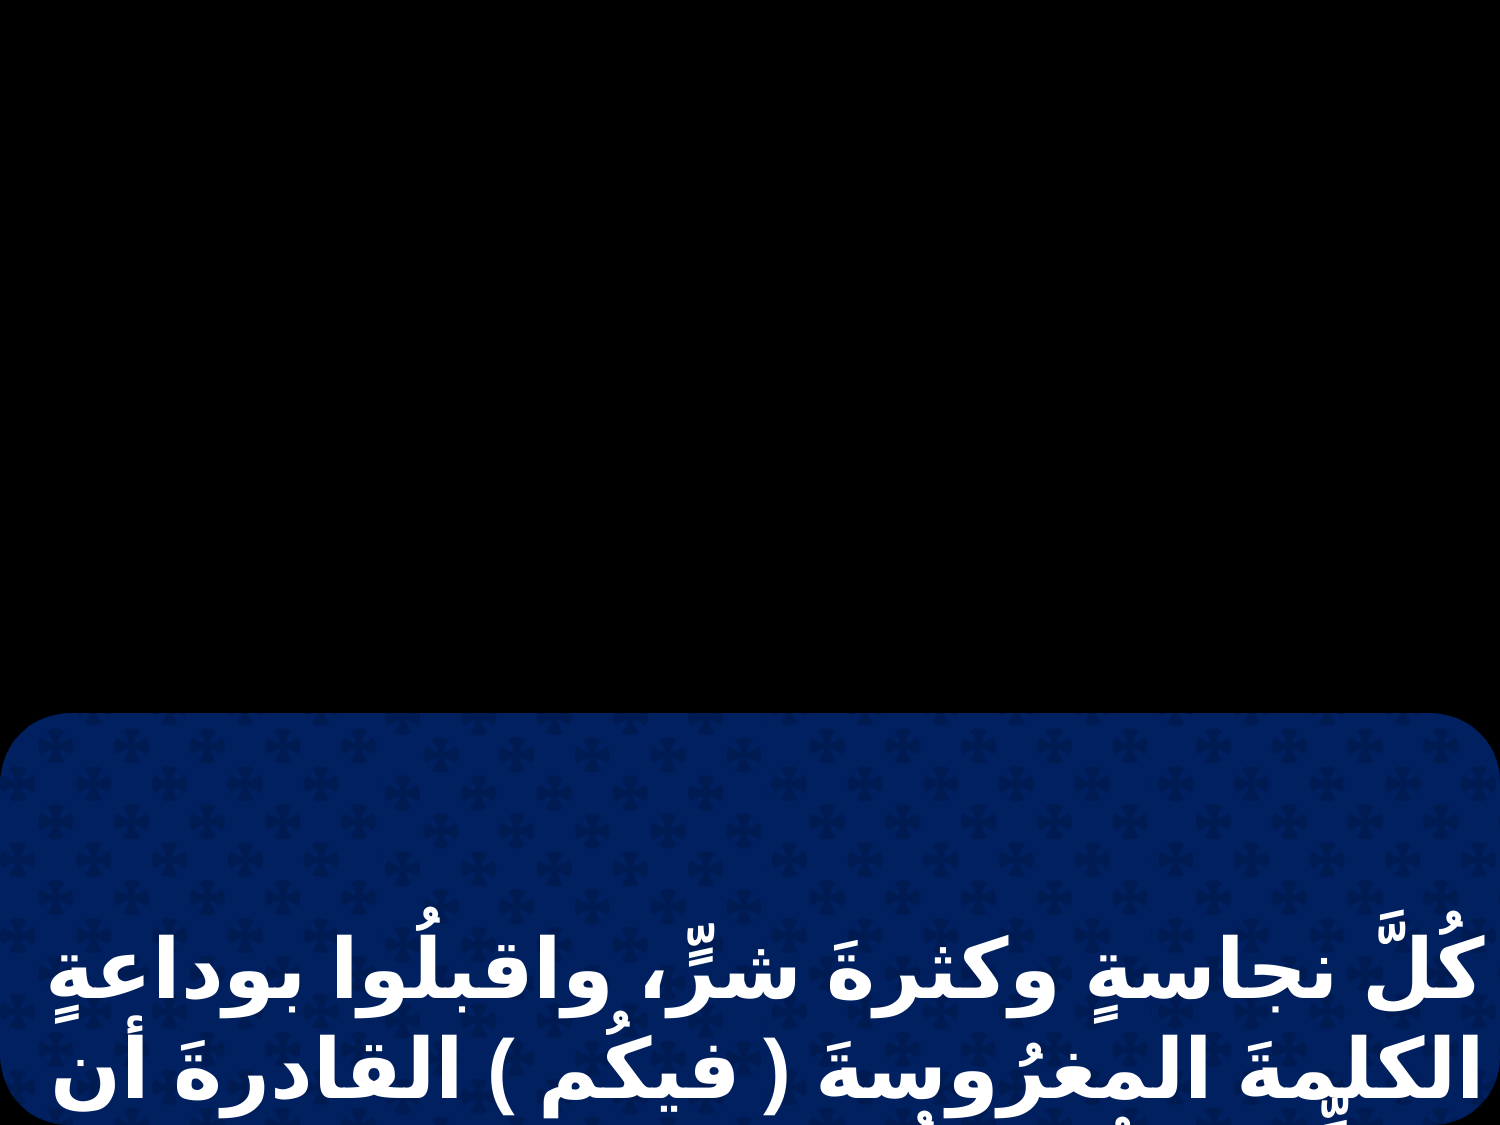

كُلَّ نجاسةٍ وكثرةَ شرٍّ، واقبلُوا بوداعةٍ الكلمةَ المغرُوسةَ ( فيكُم ) القادرةَ أن تُخلِّصَ نُفُوسكُمْ.